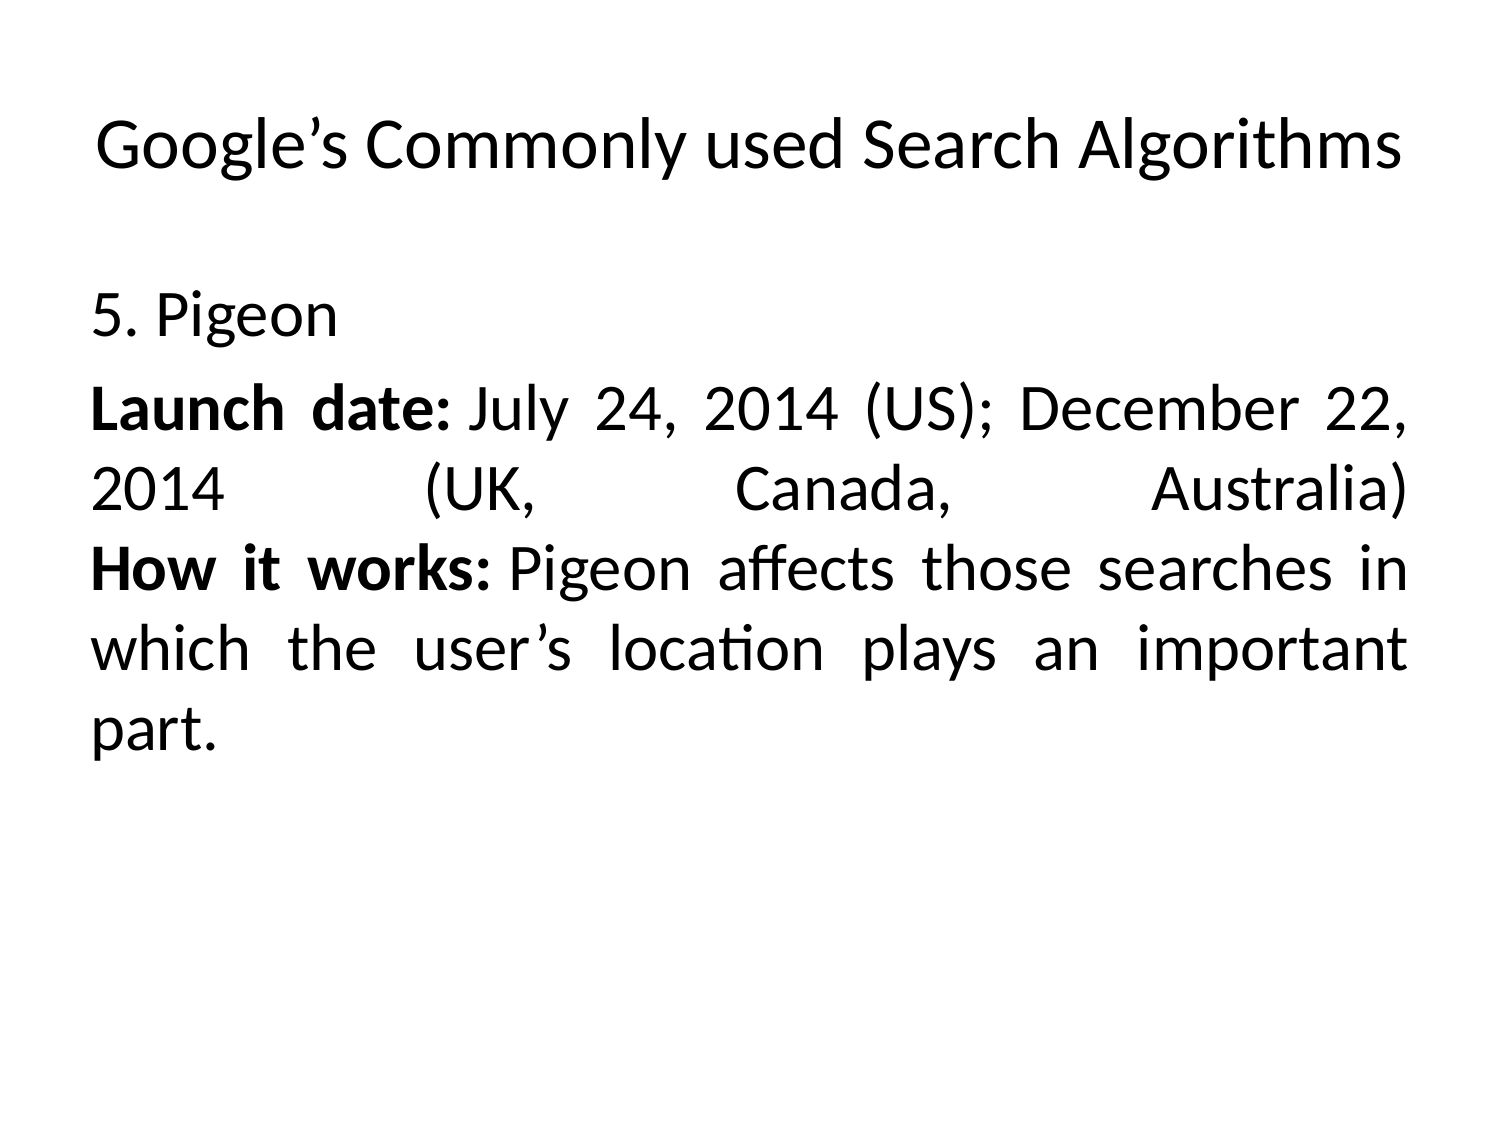

# Google’s Commonly used Search Algorithms
5. Pigeon
Launch date: July 24, 2014 (US); December 22, 2014 (UK, Canada, Australia)
How it works: Pigeon affects those searches in which the user’s location plays an important part.